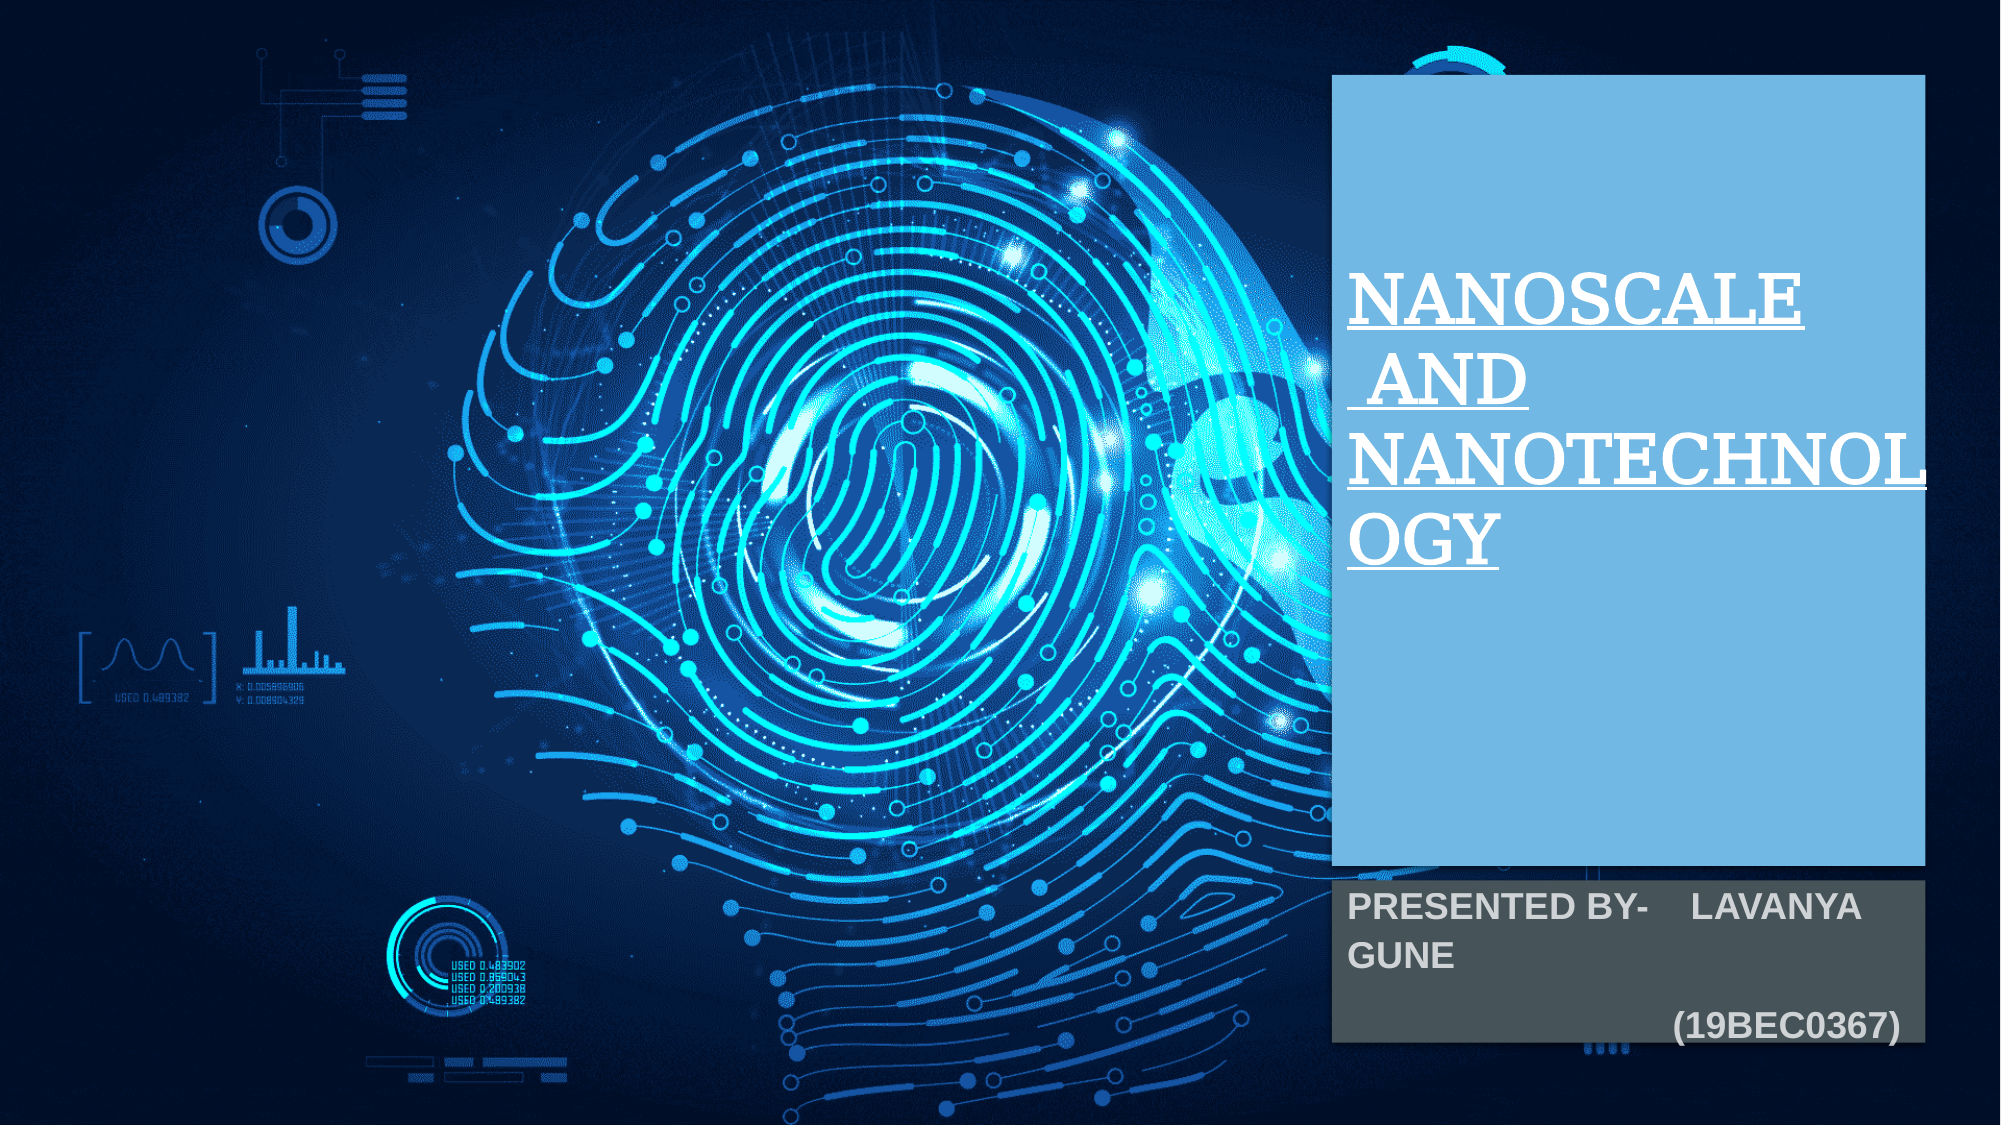

# Nanoscale and nanotechnology
Presented by-    lavanya gune
                               (19BEC0367)